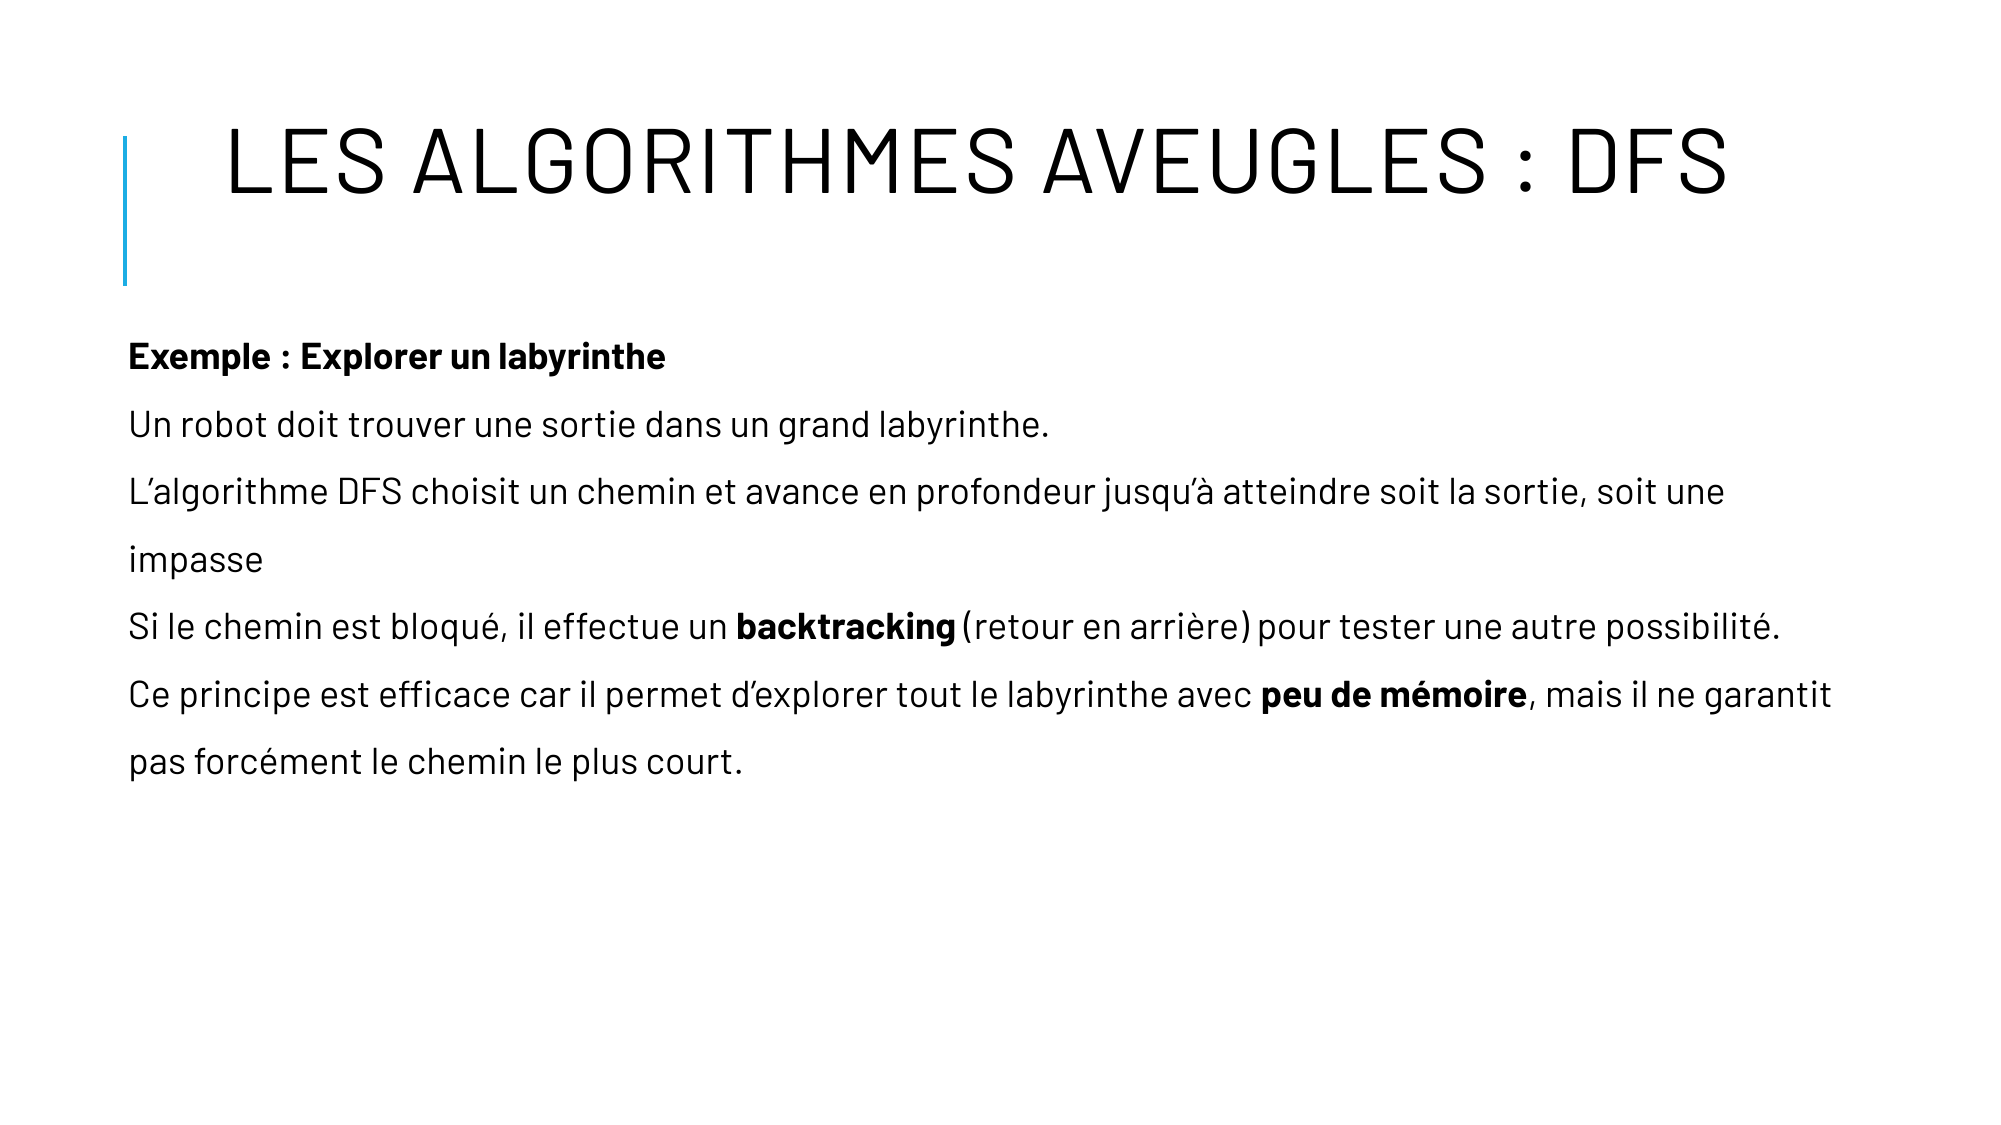

# les algorithmes Aveugles : dFS
Exemple : Explorer un labyrinthe
Un robot doit trouver une sortie dans un grand labyrinthe.
L’algorithme DFS choisit un chemin et avance en profondeur jusqu’à atteindre soit la sortie, soit une impasse
Si le chemin est bloqué, il effectue un backtracking (retour en arrière) pour tester une autre possibilité.
Ce principe est efficace car il permet d’explorer tout le labyrinthe avec peu de mémoire, mais il ne garantit pas forcément le chemin le plus court.